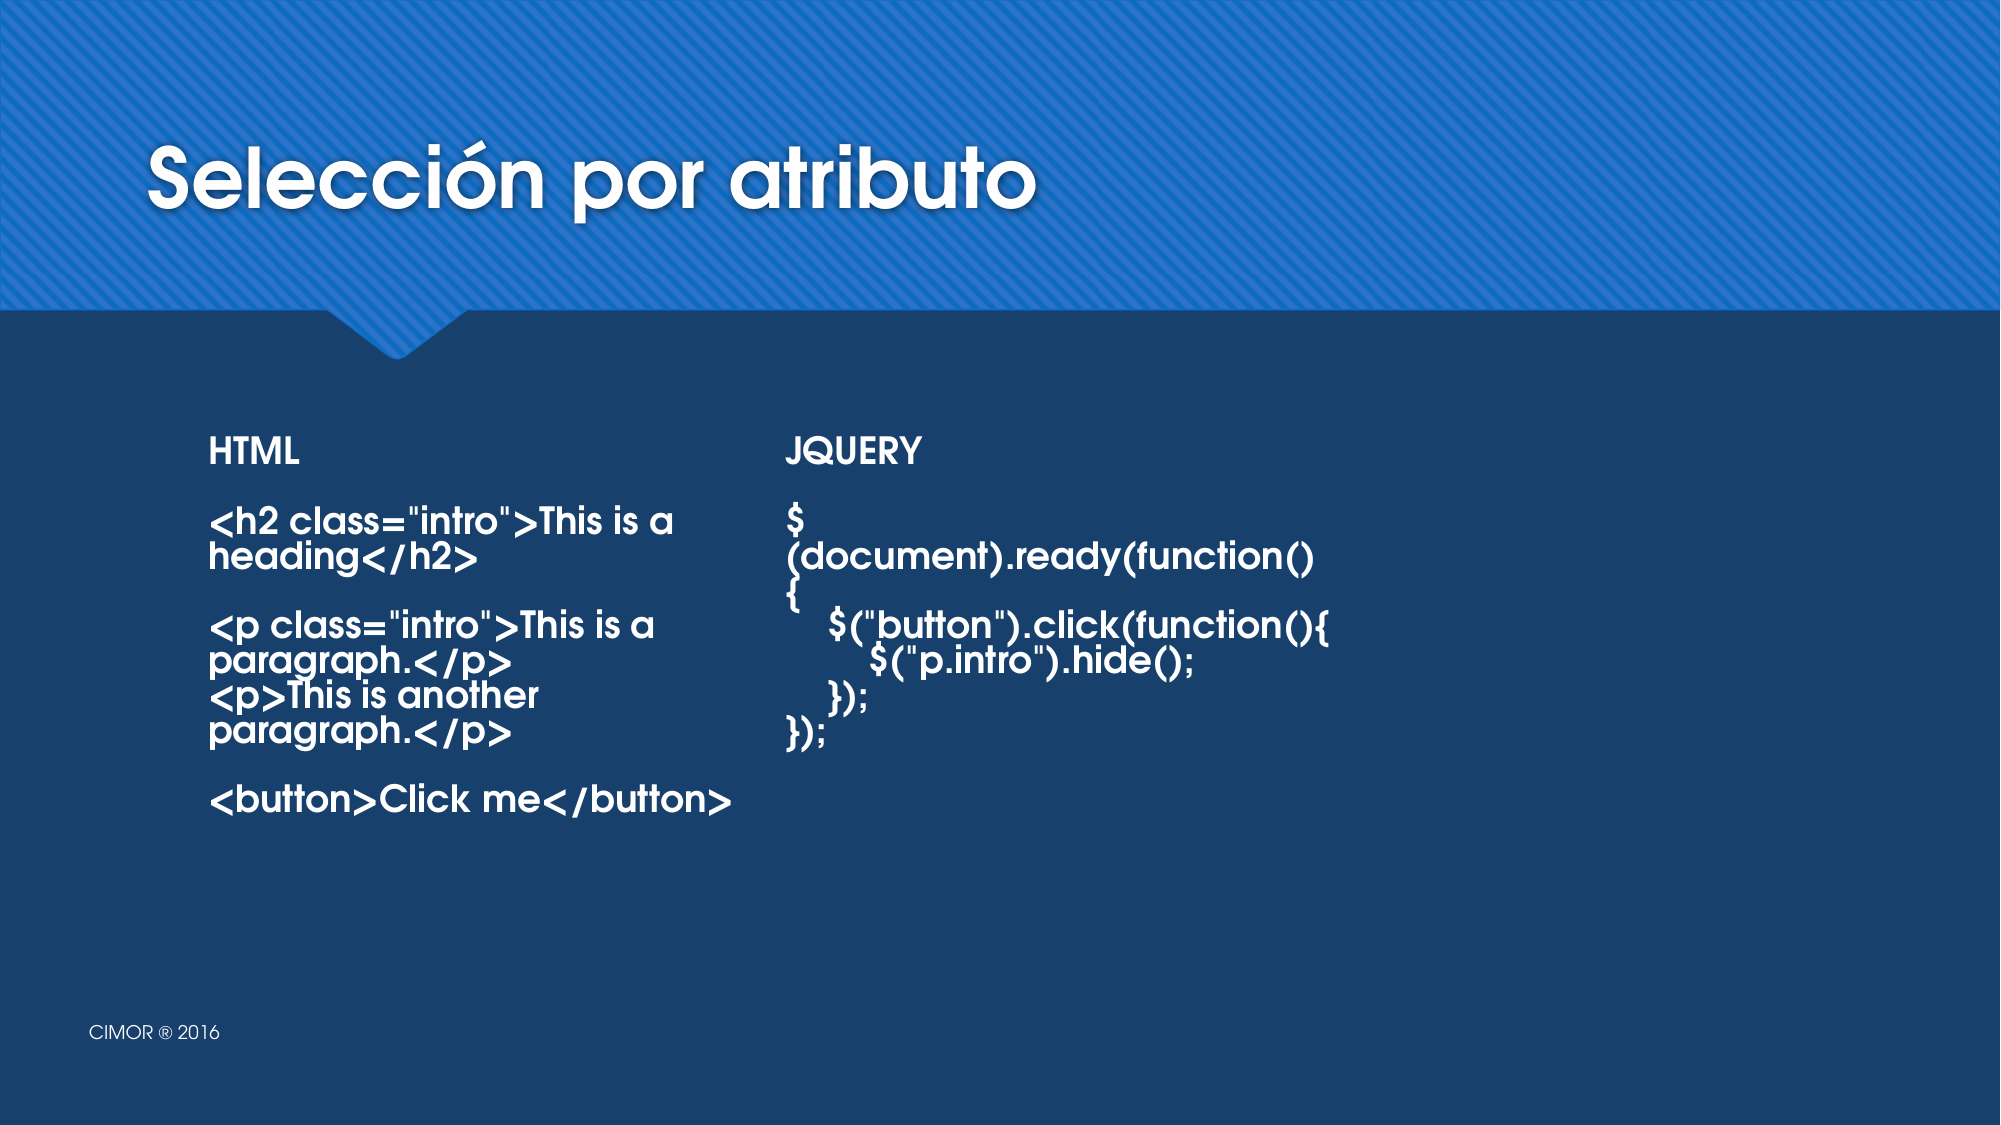

# Selección por atributo
| HTML <h2 class="intro">This is a heading</h2> <p class="intro">This is a paragraph.</p> <p>This is another paragraph.</p> <button>Click me</button> | JQUERY $(document).ready(function(){ $("button").click(function(){ $("p.intro").hide(); }); }); |  |
| --- | --- | --- |
CIMOR ® 2016